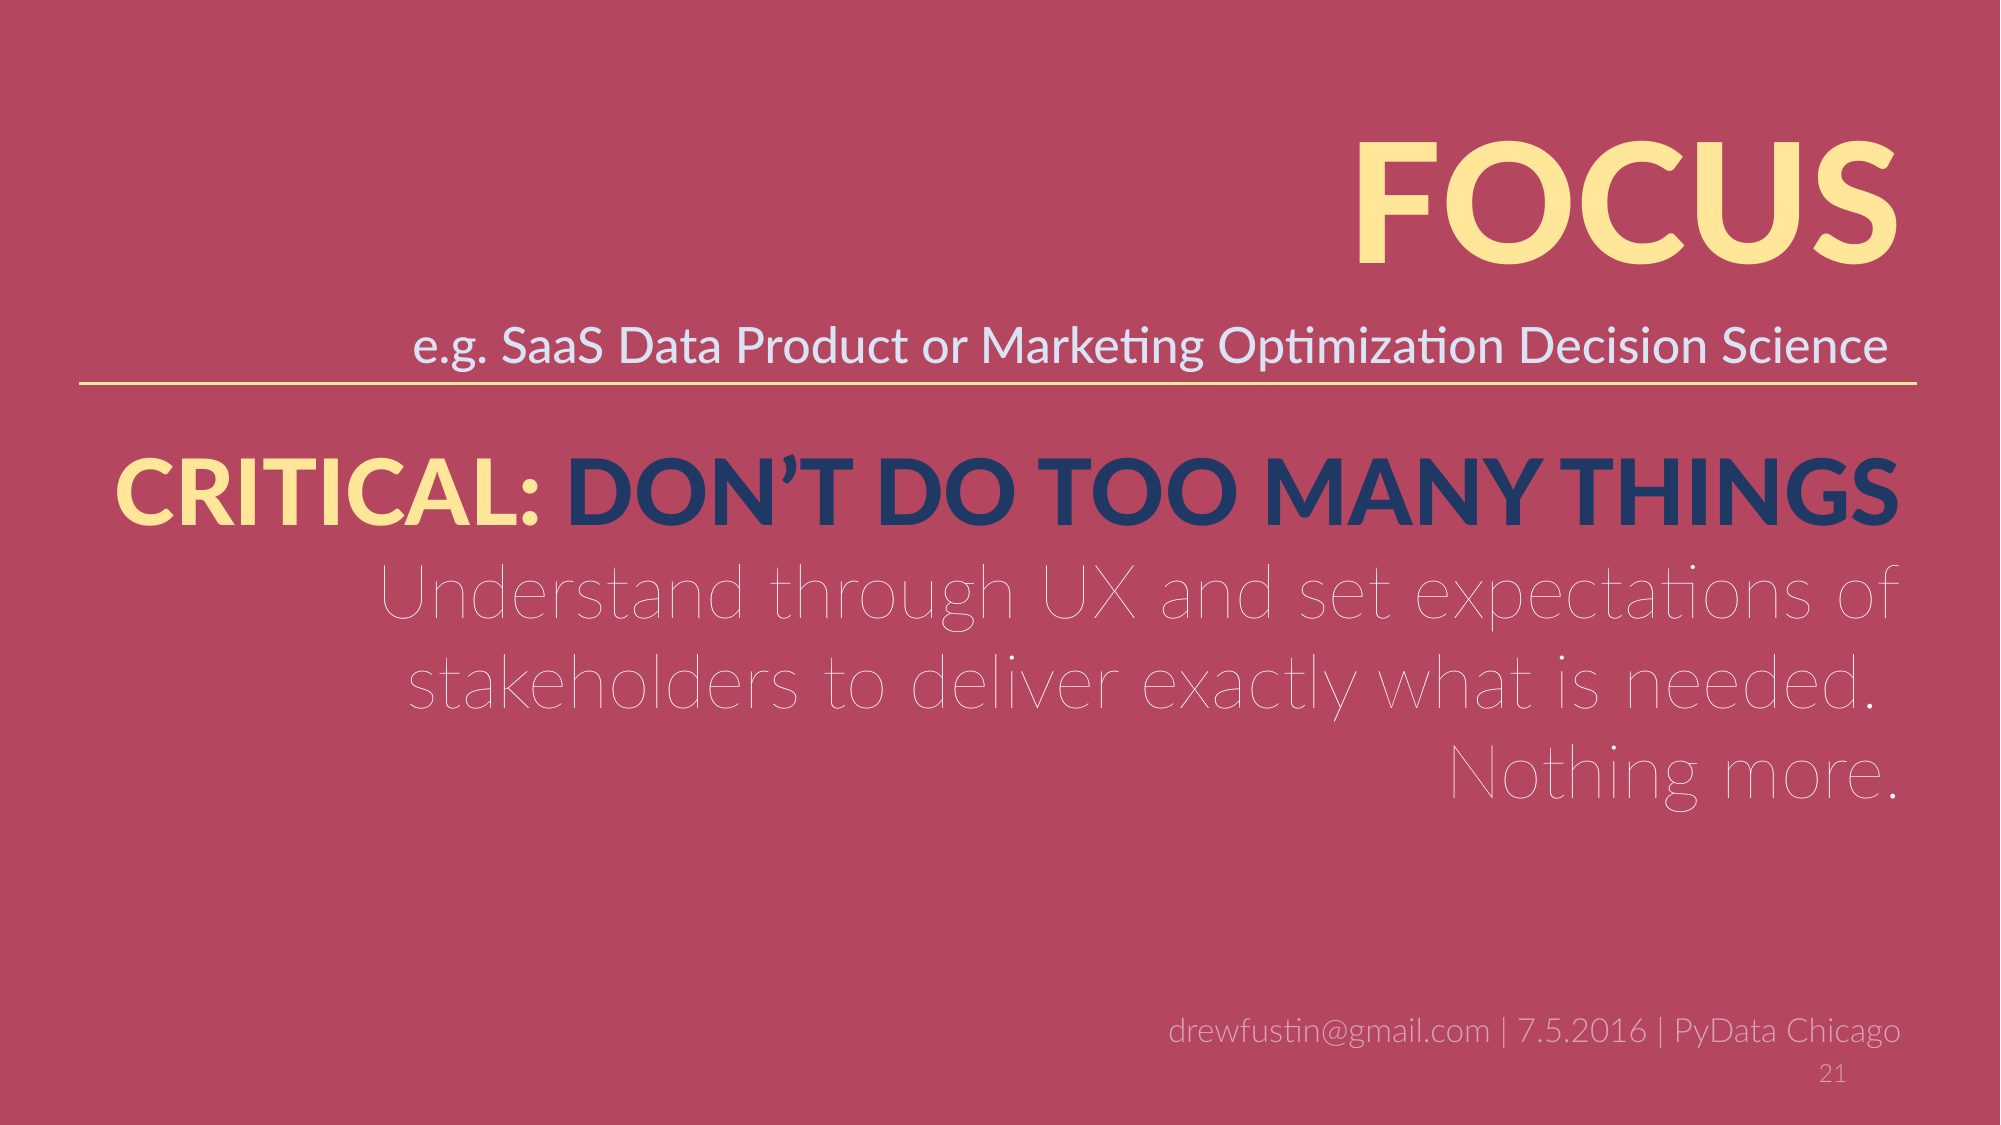

FOCUS
e.g. SaaS Data Product or Marketing Optimization Decision Science

CRITICAL: DON’T DO TOO MANY THINGS
	Understand through UX and set expectations of stakeholders to deliver exactly what is needed.
Nothing more.

drewfustin@gmail.com | 7.5.2016 | PyData Chicago
21